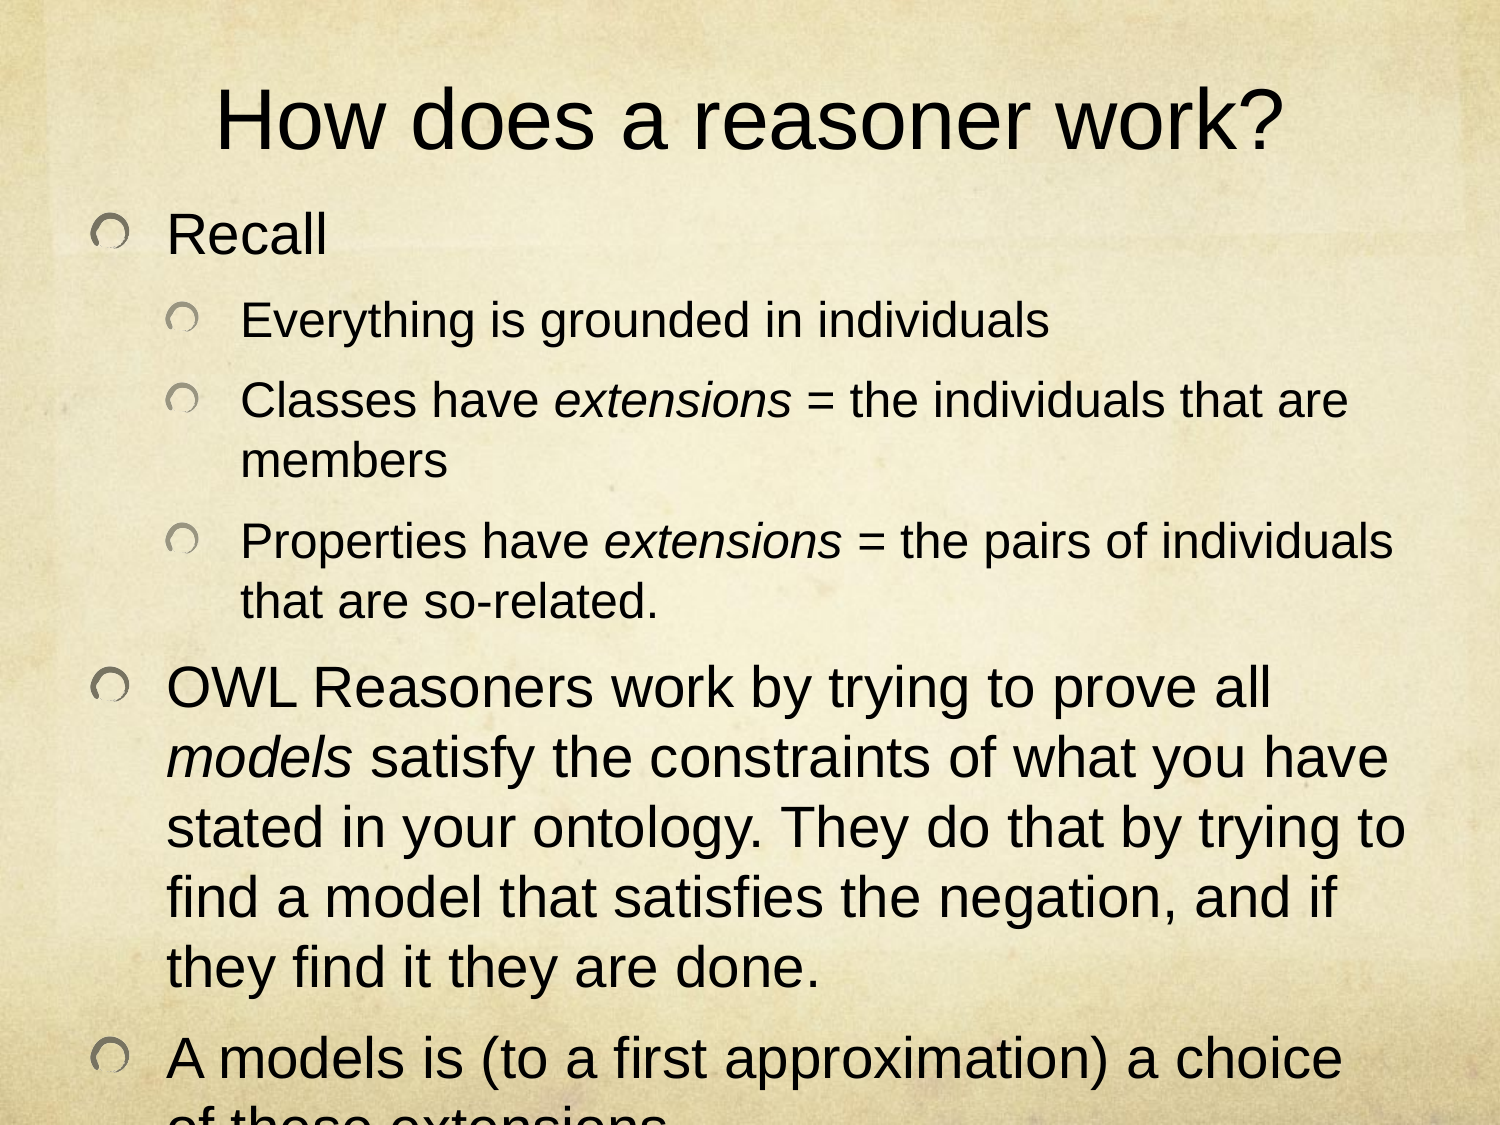

# How does a reasoner work?
Recall
Everything is grounded in individuals
Classes have extensions = the individuals that are members
Properties have extensions = the pairs of individuals that are so-related.
OWL Reasoners work by trying to prove all models satisfy the constraints of what you have stated in your ontology. They do that by trying to find a model that satisfies the negation, and if they find it they are done.
A models is (to a first approximation) a choice of these extensions